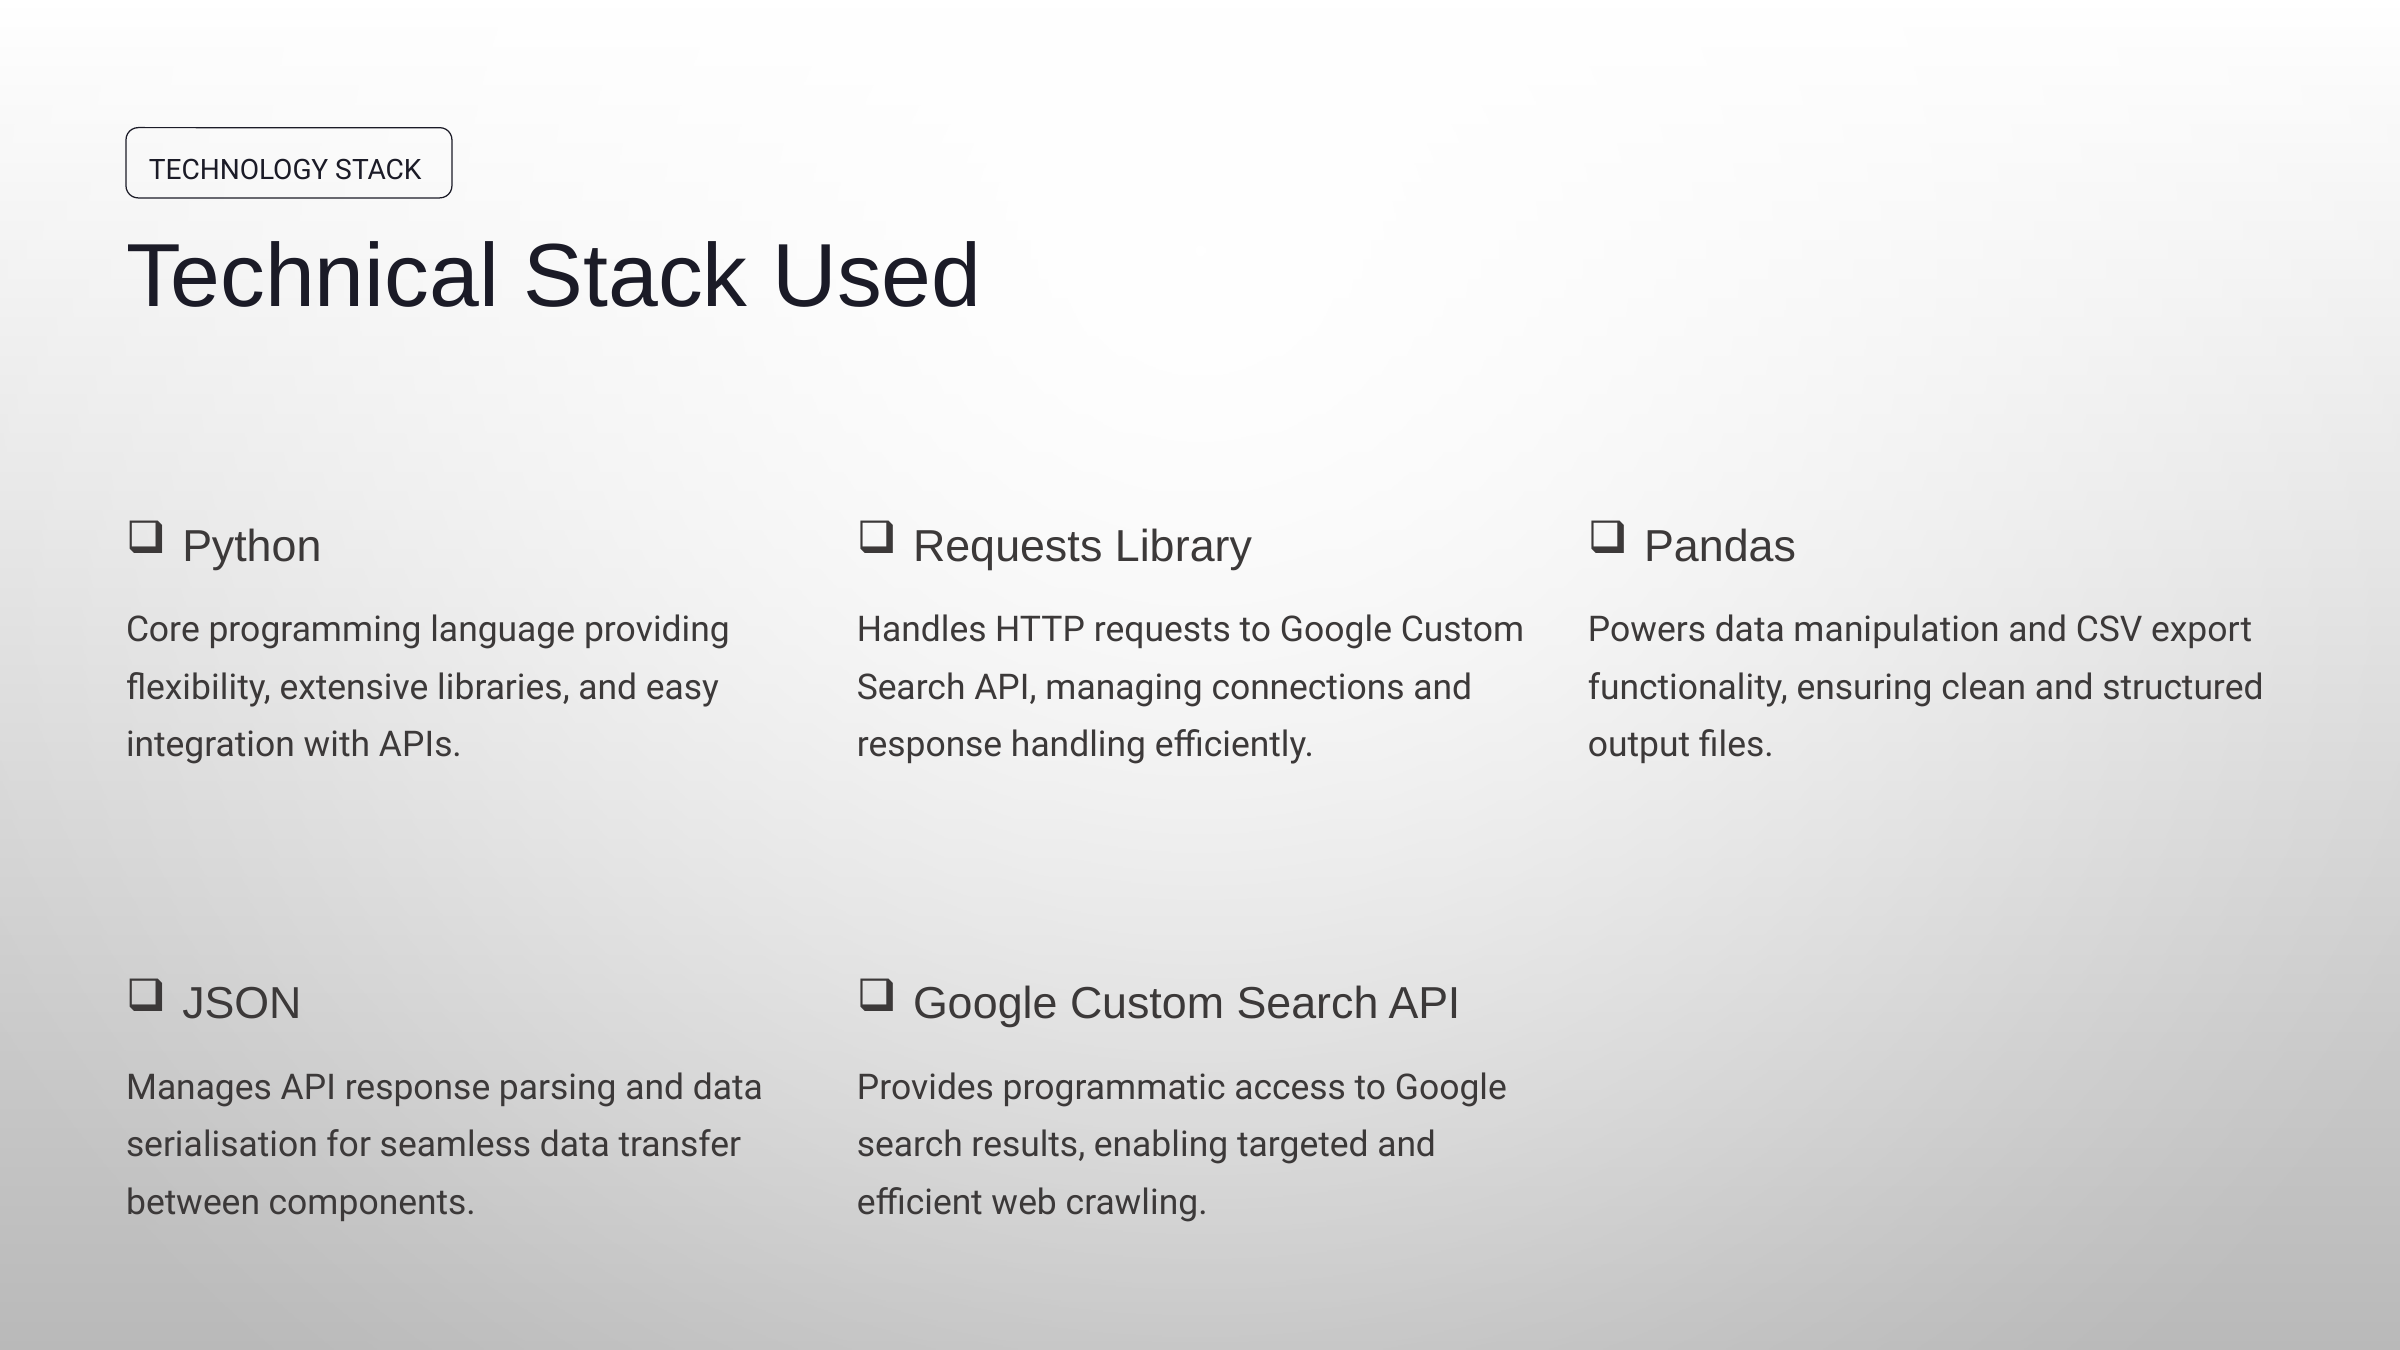

TECHNOLOGY STACK
Technical Stack Used
Python
Requests Library
Pandas
Core programming language providing flexibility, extensive libraries, and easy integration with APIs.
Handles HTTP requests to Google Custom Search API, managing connections and response handling efficiently.
Powers data manipulation and CSV export functionality, ensuring clean and structured output files.
JSON
Google Custom Search API
Manages API response parsing and data serialisation for seamless data transfer between components.
Provides programmatic access to Google search results, enabling targeted and efficient web crawling.